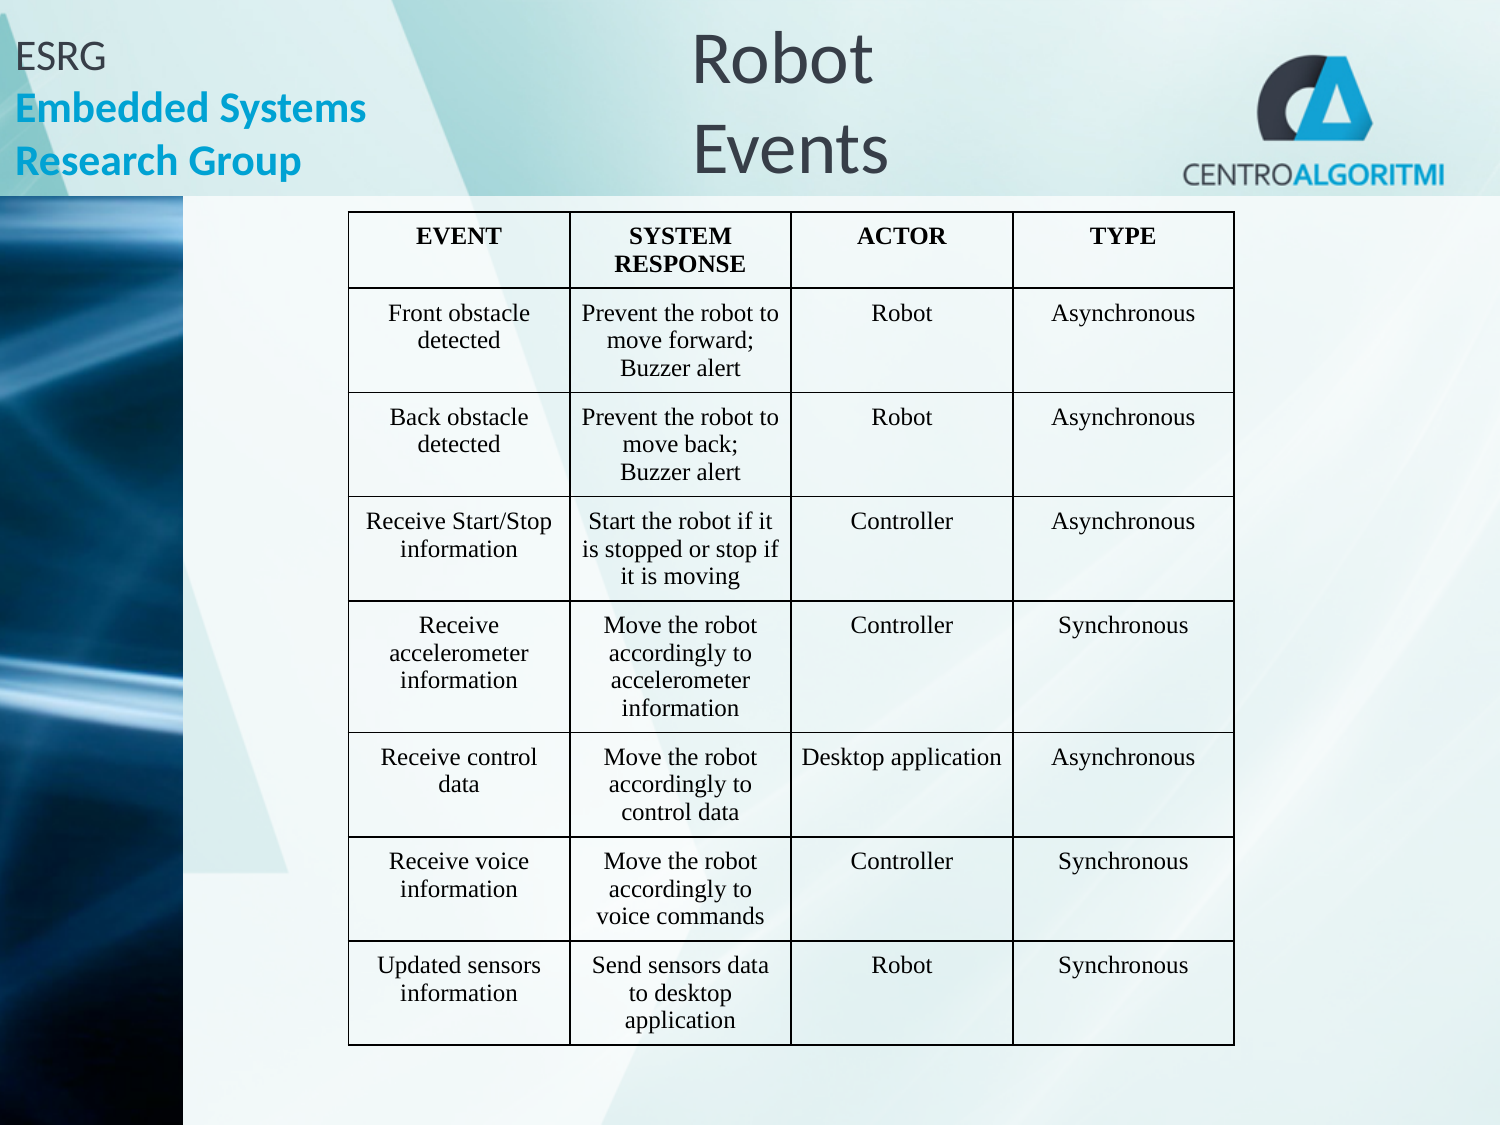

# Robot
Events
| EVENT | SYSTEM RESPONSE | ACTOR | TYPE |
| --- | --- | --- | --- |
| Front obstacle detected | Prevent the robot to move forward; Buzzer alert | Robot | Asynchronous |
| Back obstacle detected | Prevent the robot to move back; Buzzer alert | Robot | Asynchronous |
| Receive Start/Stop information | Start the robot if it is stopped or stop if it is moving | Controller | Asynchronous |
| Receive accelerometer information | Move the robot accordingly to accelerometer information | Controller | Synchronous |
| Receive control data | Move the robot accordingly to control data | Desktop application | Asynchronous |
| Receive voice information | Move the robot accordingly to voice commands | Controller | Synchronous |
| Updated sensors information | Send sensors data to desktop application | Robot | Synchronous |